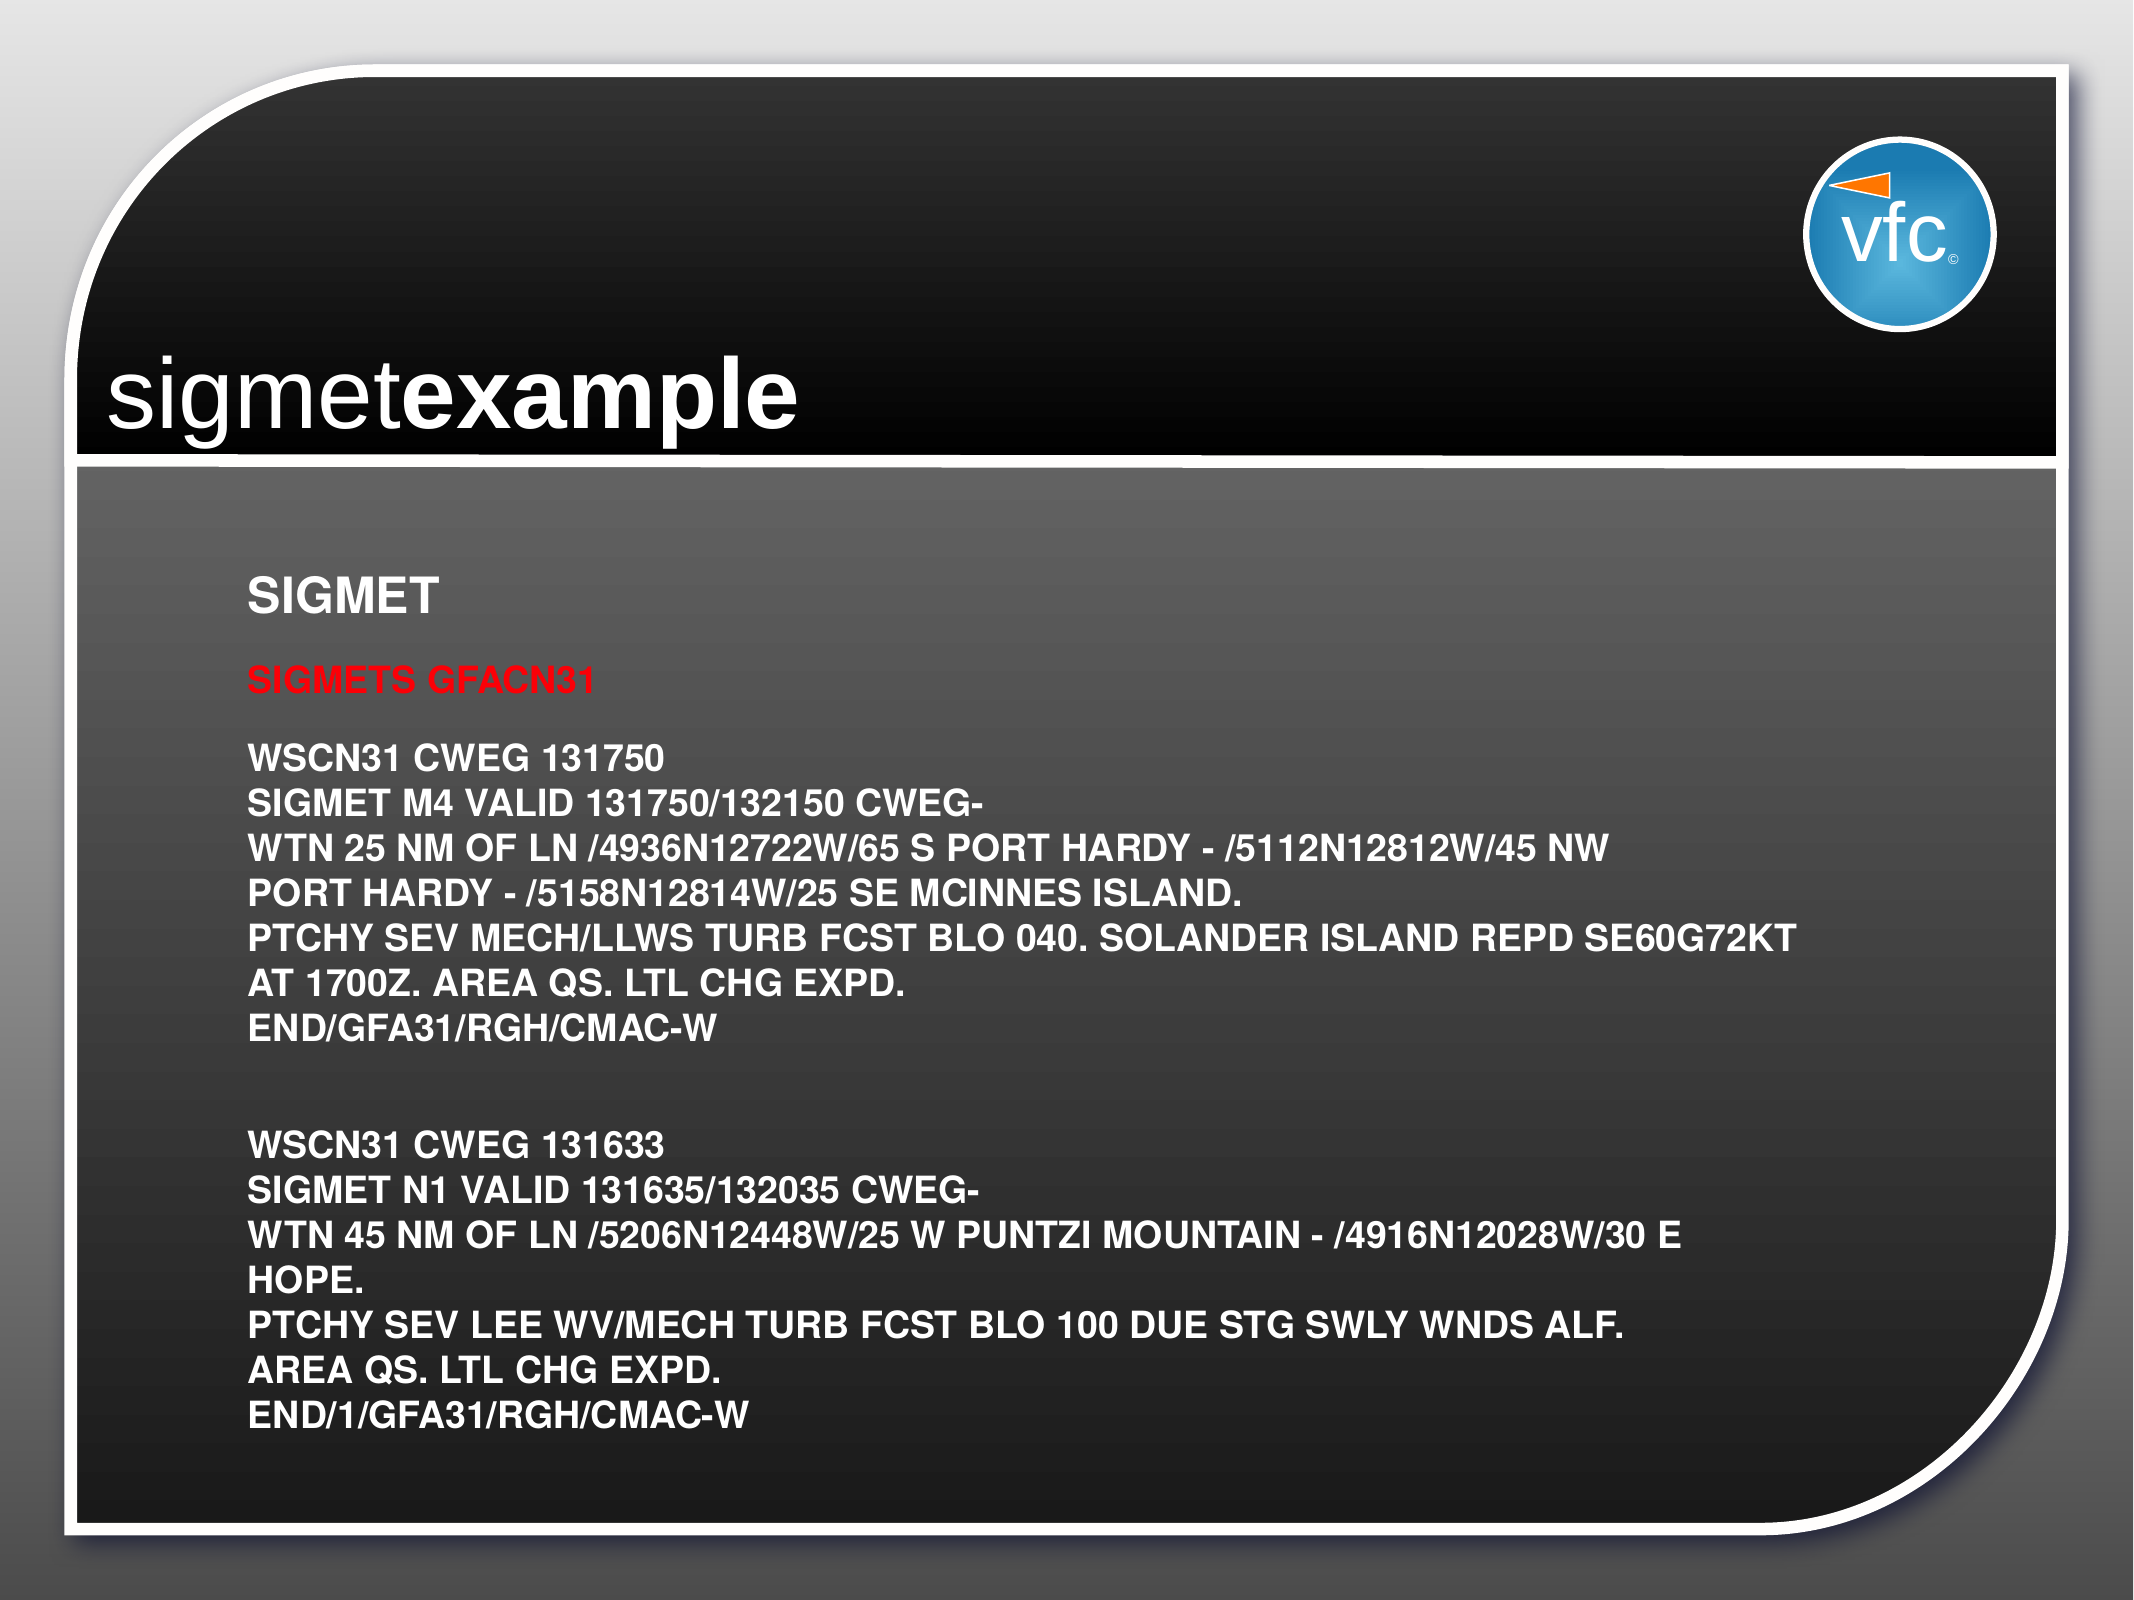

vfc©

# sigmetexample
SIGMET

SIGMETS GFACN31
WSCN31 CWEG 131750
SIGMET M4 VALID 131750/132150 CWEG-
WTN 25 NM OF LN /4936N12722W/65 S PORT HARDY - /5112N12812W/45 NW
PORT HARDY - /5158N12814W/25 SE MCINNES ISLAND.
PTCHY SEV MECH/LLWS TURB FCST BLO 040. SOLANDER ISLAND REPD SE60G72KT
AT 1700Z. AREA QS. LTL CHG EXPD.
END/GFA31/RGH/CMAC-W

WSCN31 CWEG 131633
SIGMET N1 VALID 131635/132035 CWEG-
WTN 45 NM OF LN /5206N12448W/25 W PUNTZI MOUNTAIN - /4916N12028W/30 E
HOPE.
PTCHY SEV LEE WV/MECH TURB FCST BLO 100 DUE STG SWLY WNDS ALF.
AREA QS. LTL CHG EXPD.
END/1/GFA31/RGH/CMAC-W